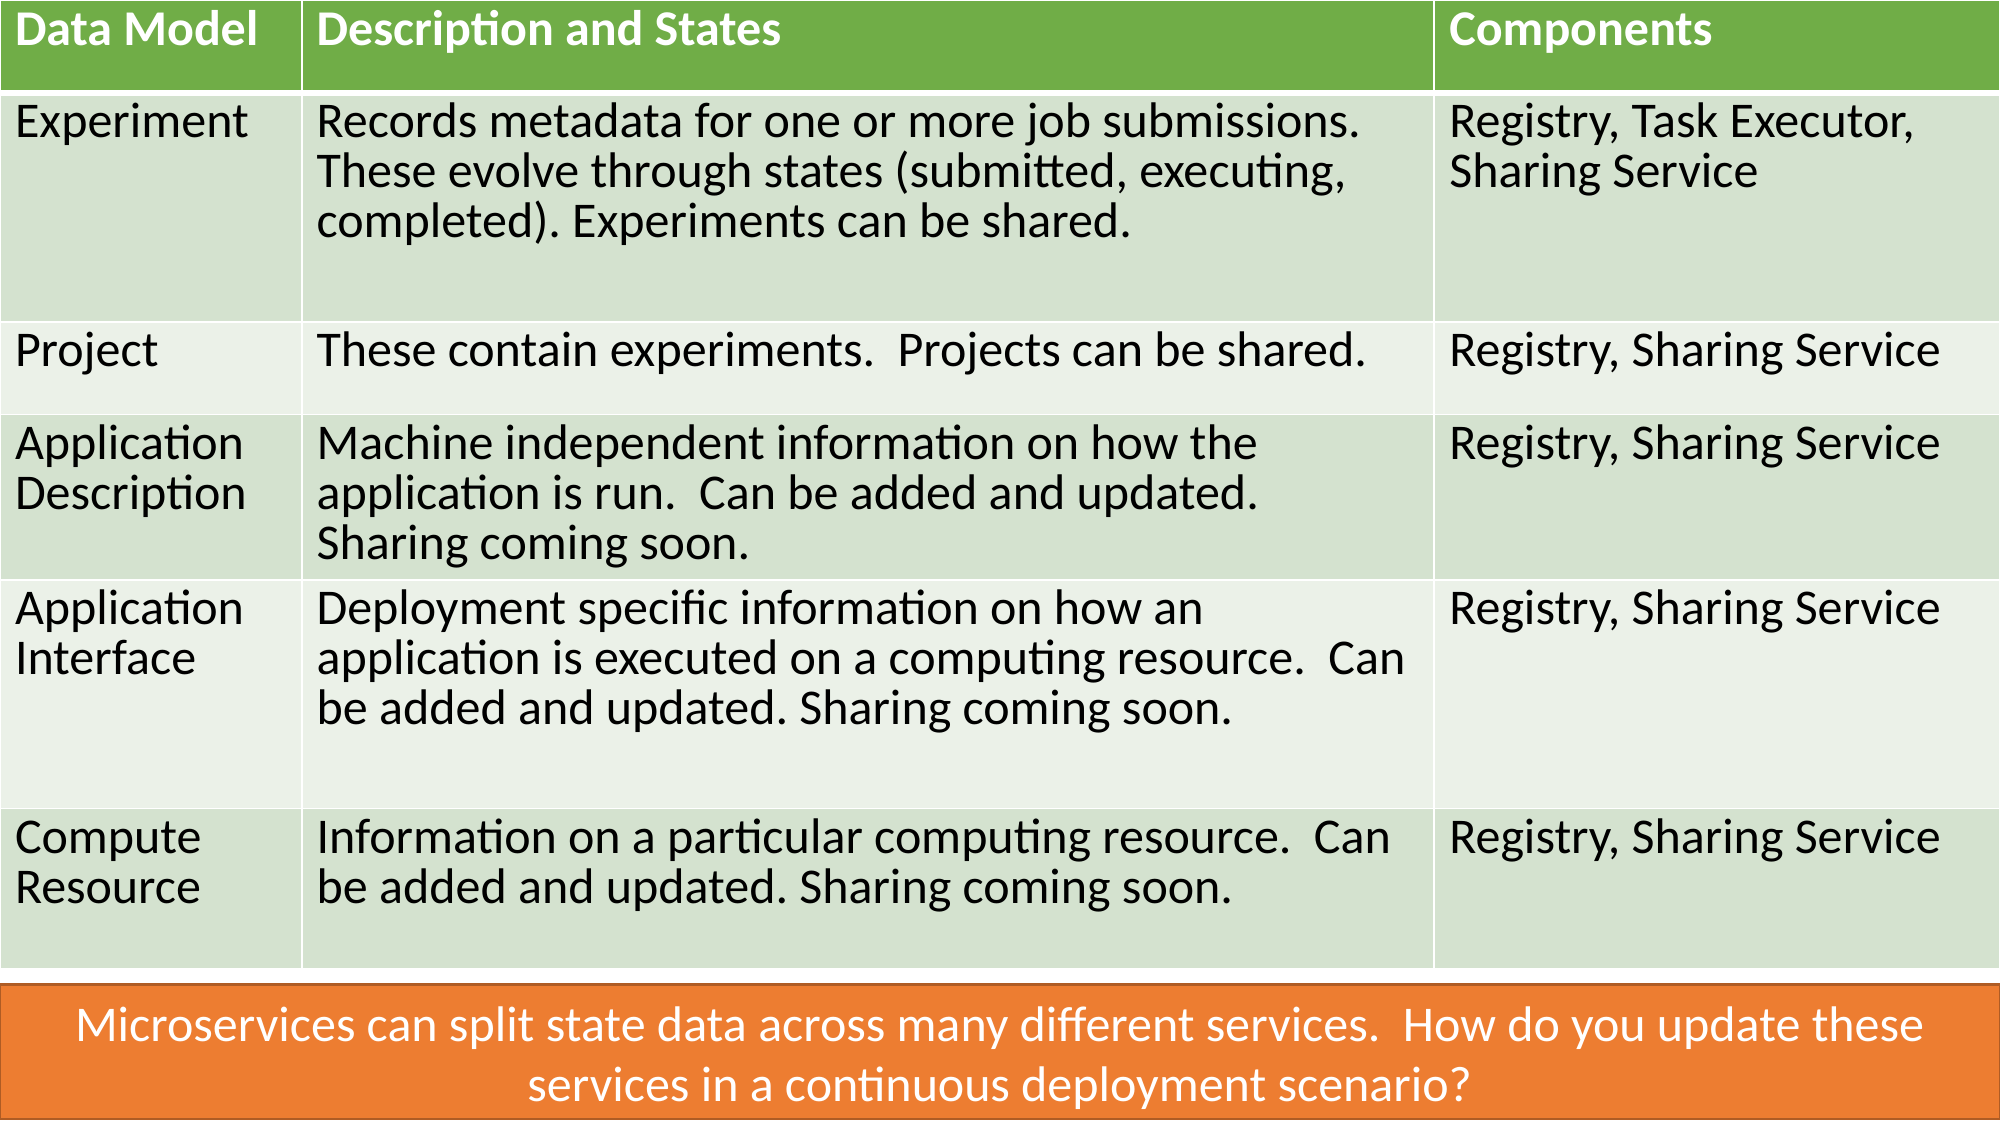

| Data Model | Description and States | Components |
| --- | --- | --- |
| Experiment | Records metadata for one or more job submissions. These evolve through states (submitted, executing, completed). Experiments can be shared. | Registry, Task Executor, Sharing Service |
| Project | These contain experiments. Projects can be shared. | Registry, Sharing Service |
| Application Description | Machine independent information on how the application is run. Can be added and updated. Sharing coming soon. | Registry, Sharing Service |
| Application Interface | Deployment specific information on how an application is executed on a computing resource. Can be added and updated. Sharing coming soon. | Registry, Sharing Service |
| Compute Resource | Information on a particular computing resource. Can be added and updated. Sharing coming soon. | Registry, Sharing Service |
Microservices can split state data across many different services.  How do you update these services in a continuous deployment scenario?